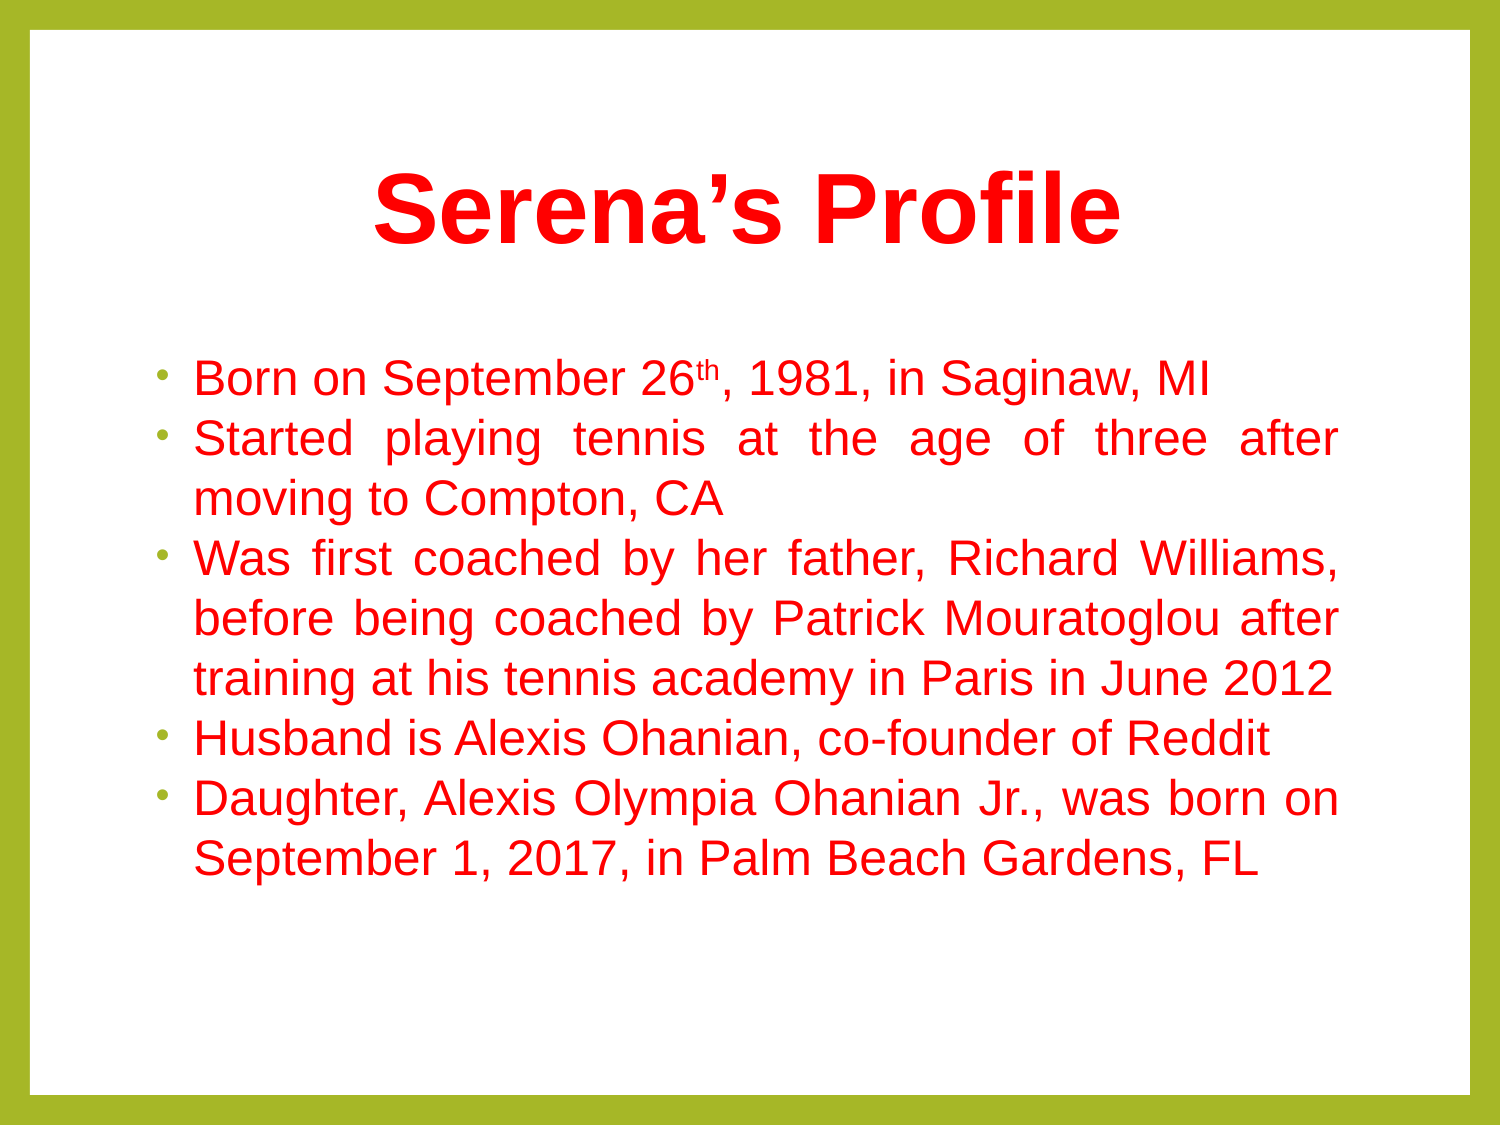

# Serena’s Profile
Born on September 26th, 1981, in Saginaw, MI
Started playing tennis at the age of three after moving to Compton, CA
Was first coached by her father, Richard Williams, before being coached by Patrick Mouratoglou after training at his tennis academy in Paris in June 2012
Husband is Alexis Ohanian, co-founder of Reddit
Daughter, Alexis Olympia Ohanian Jr., was born on September 1, 2017, in Palm Beach Gardens, FL